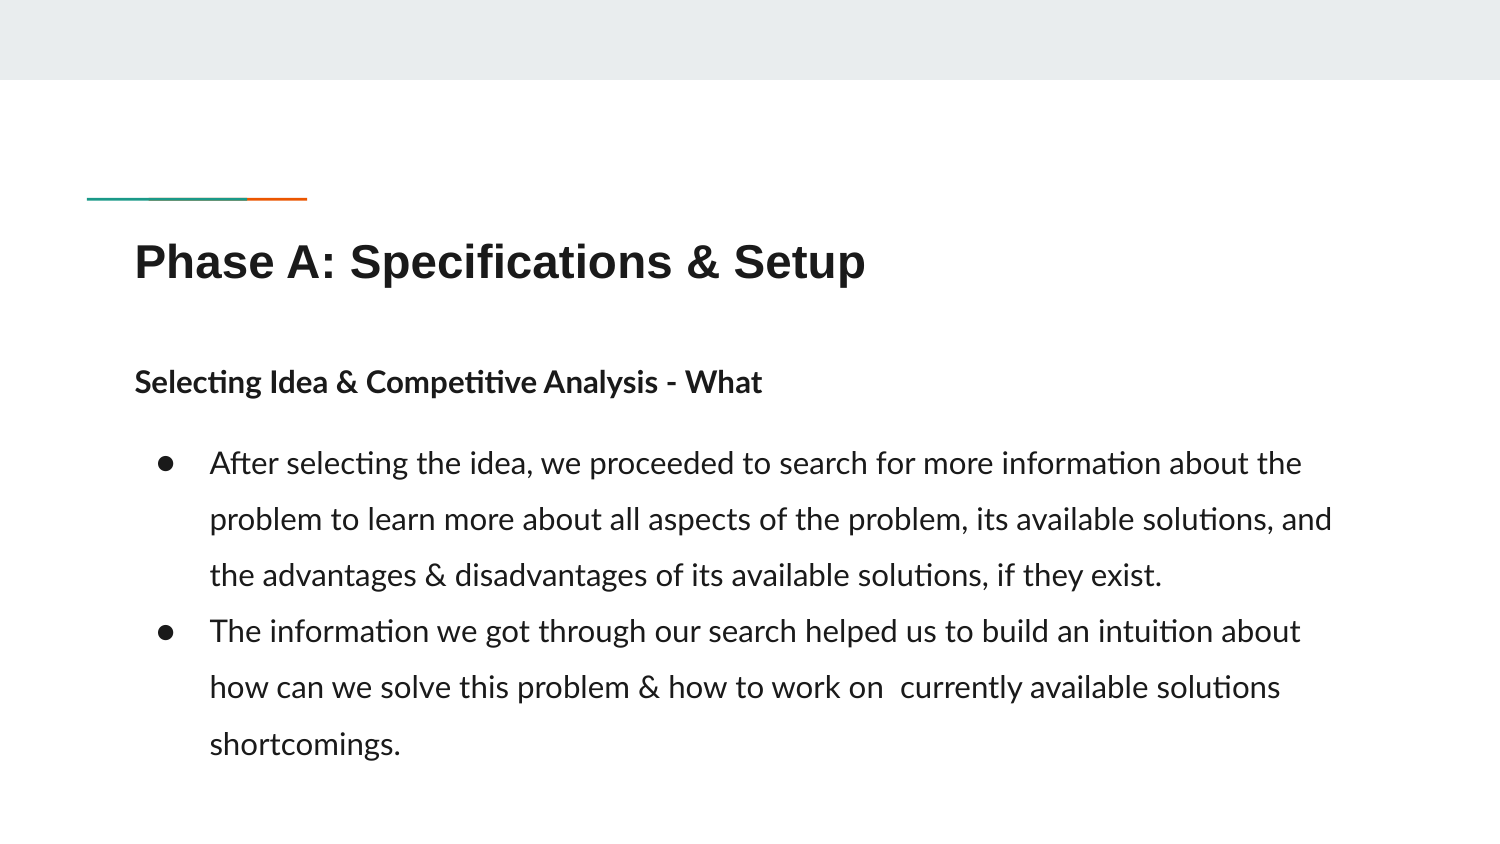

# Phase A: Specifications & Setup
Selecting Idea & Competitive Analysis - What
After selecting the idea, we proceeded to search for more information about the problem to learn more about all aspects of the problem, its available solutions, and the advantages & disadvantages of its available solutions, if they exist.
The information we got through our search helped us to build an intuition about  how can we solve this problem & how to work on  currently available solutions shortcomings.